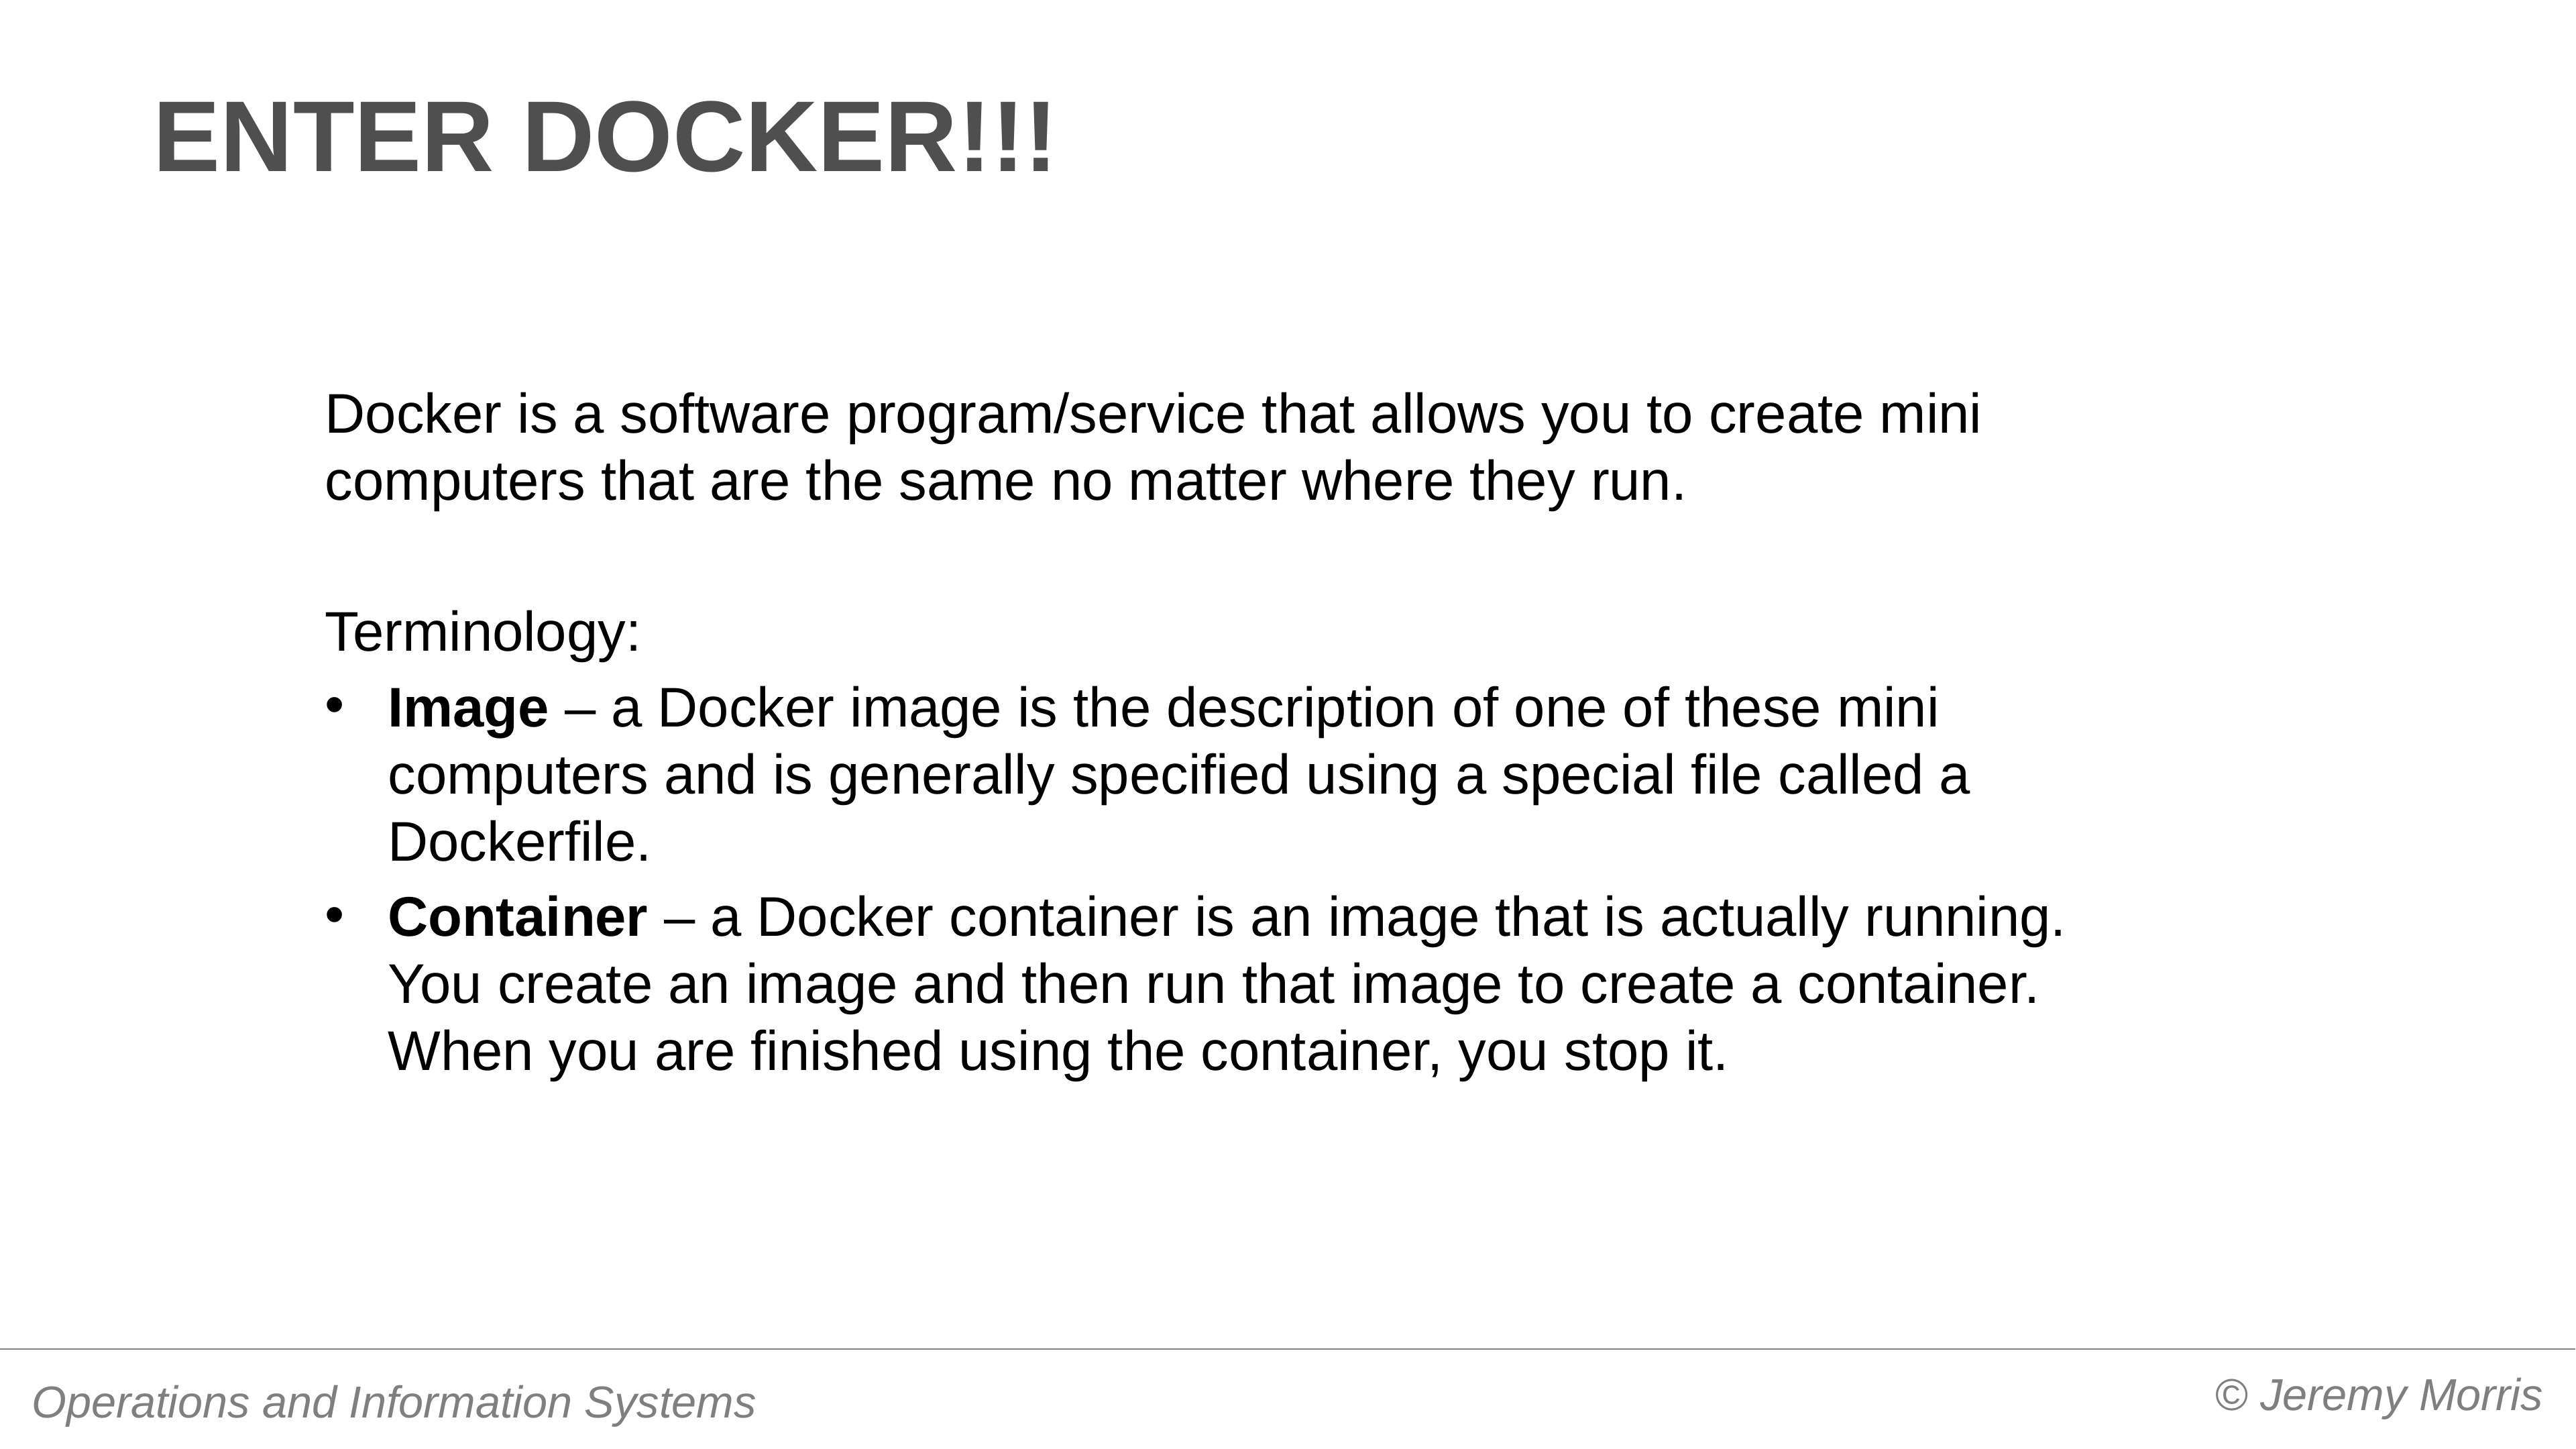

# Enter docker!!!
Docker is a software program/service that allows you to create mini computers that are the same no matter where they run.

Terminology:
Image – a Docker image is the description of one of these mini computers and is generally specified using a special file called a Dockerfile.
Container – a Docker container is an image that is actually running. You create an image and then run that image to create a container. When you are finished using the container, you stop it.